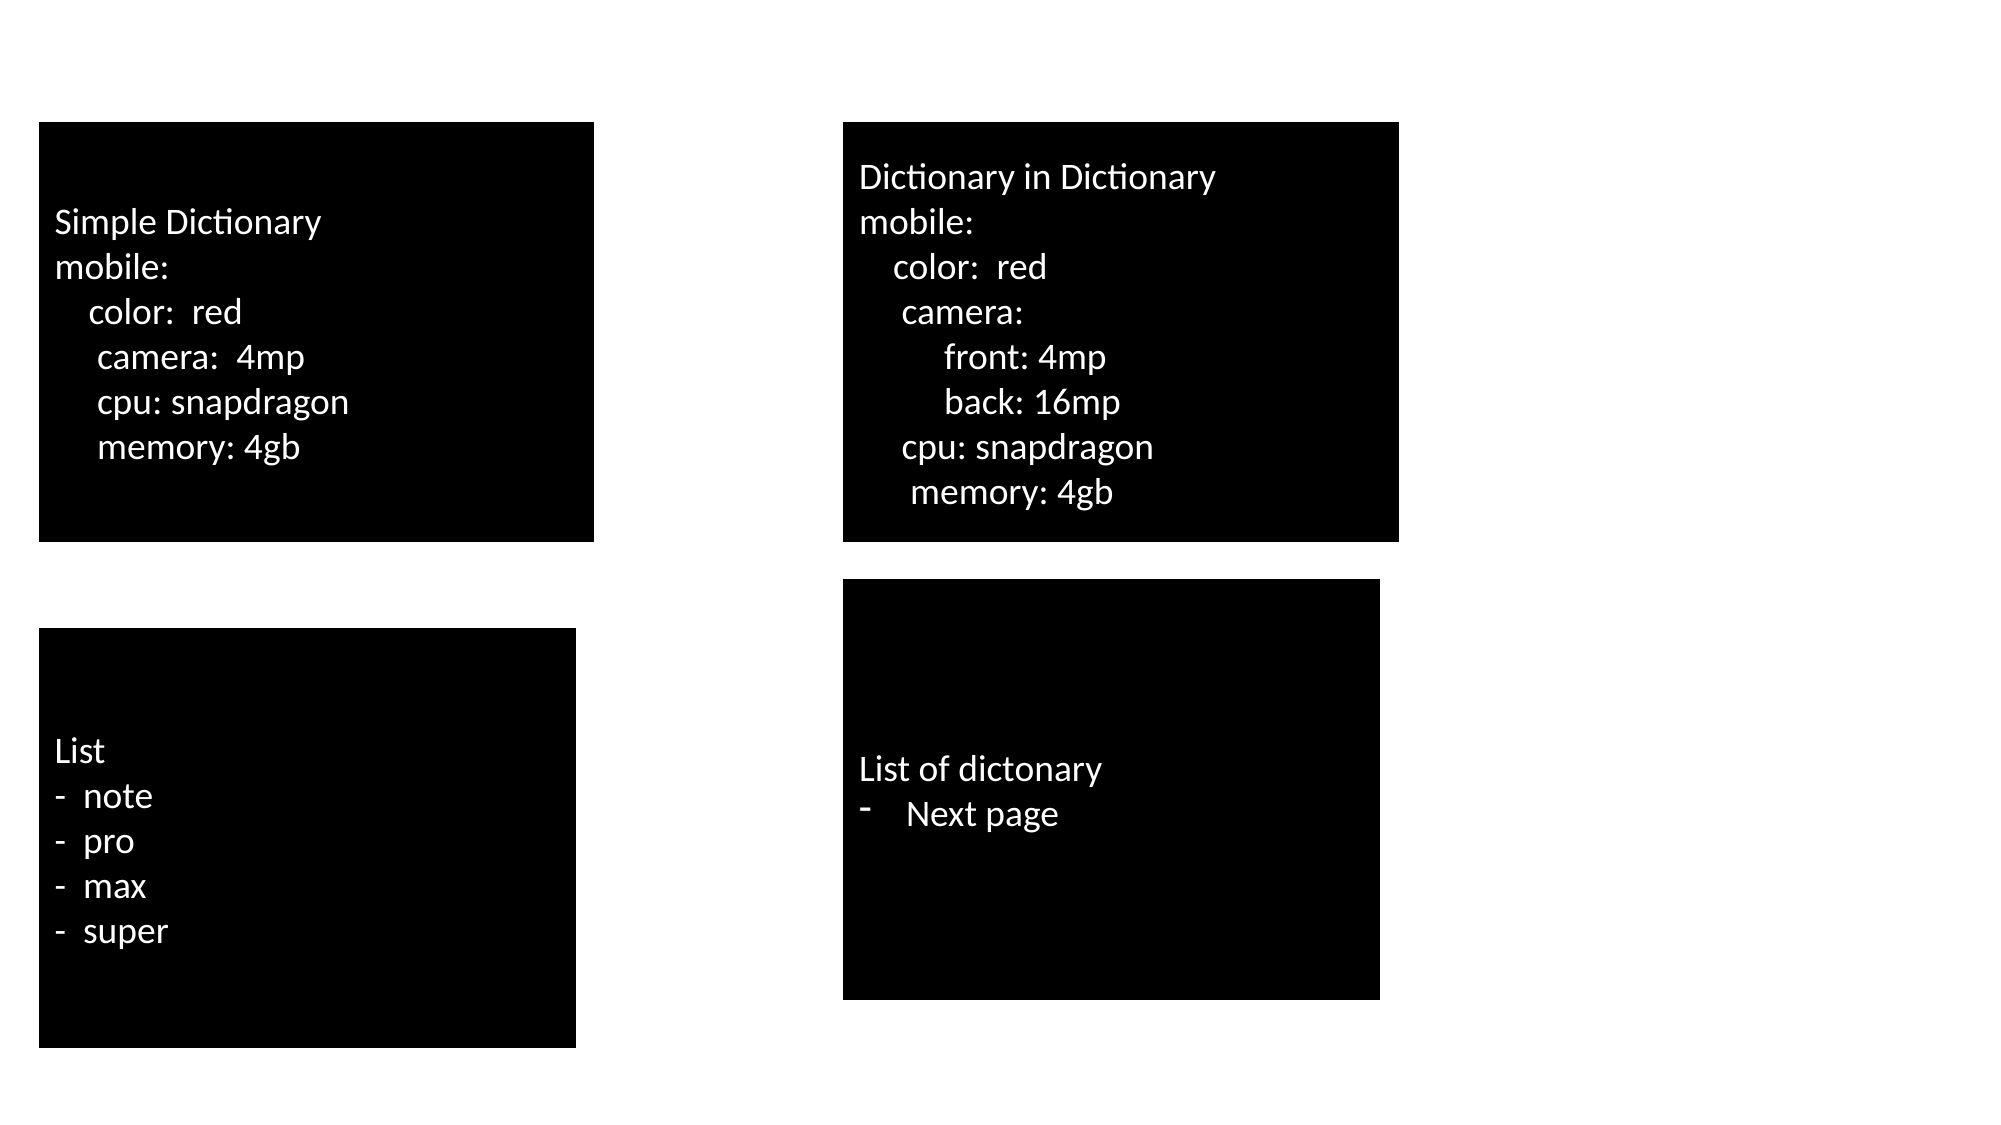

Simple Dictionary
mobile:
    color:  red
     camera:  4mp
     cpu: snapdragon
     memory: 4gb
Dictionary in Dictionary
mobile:
    color:  red
     camera:
          front: 4mp
          back: 16mp
     cpu: snapdragon
      memory: 4gb
List of dictonary
Next page
List
-  note
-  pro
-  max
-  super